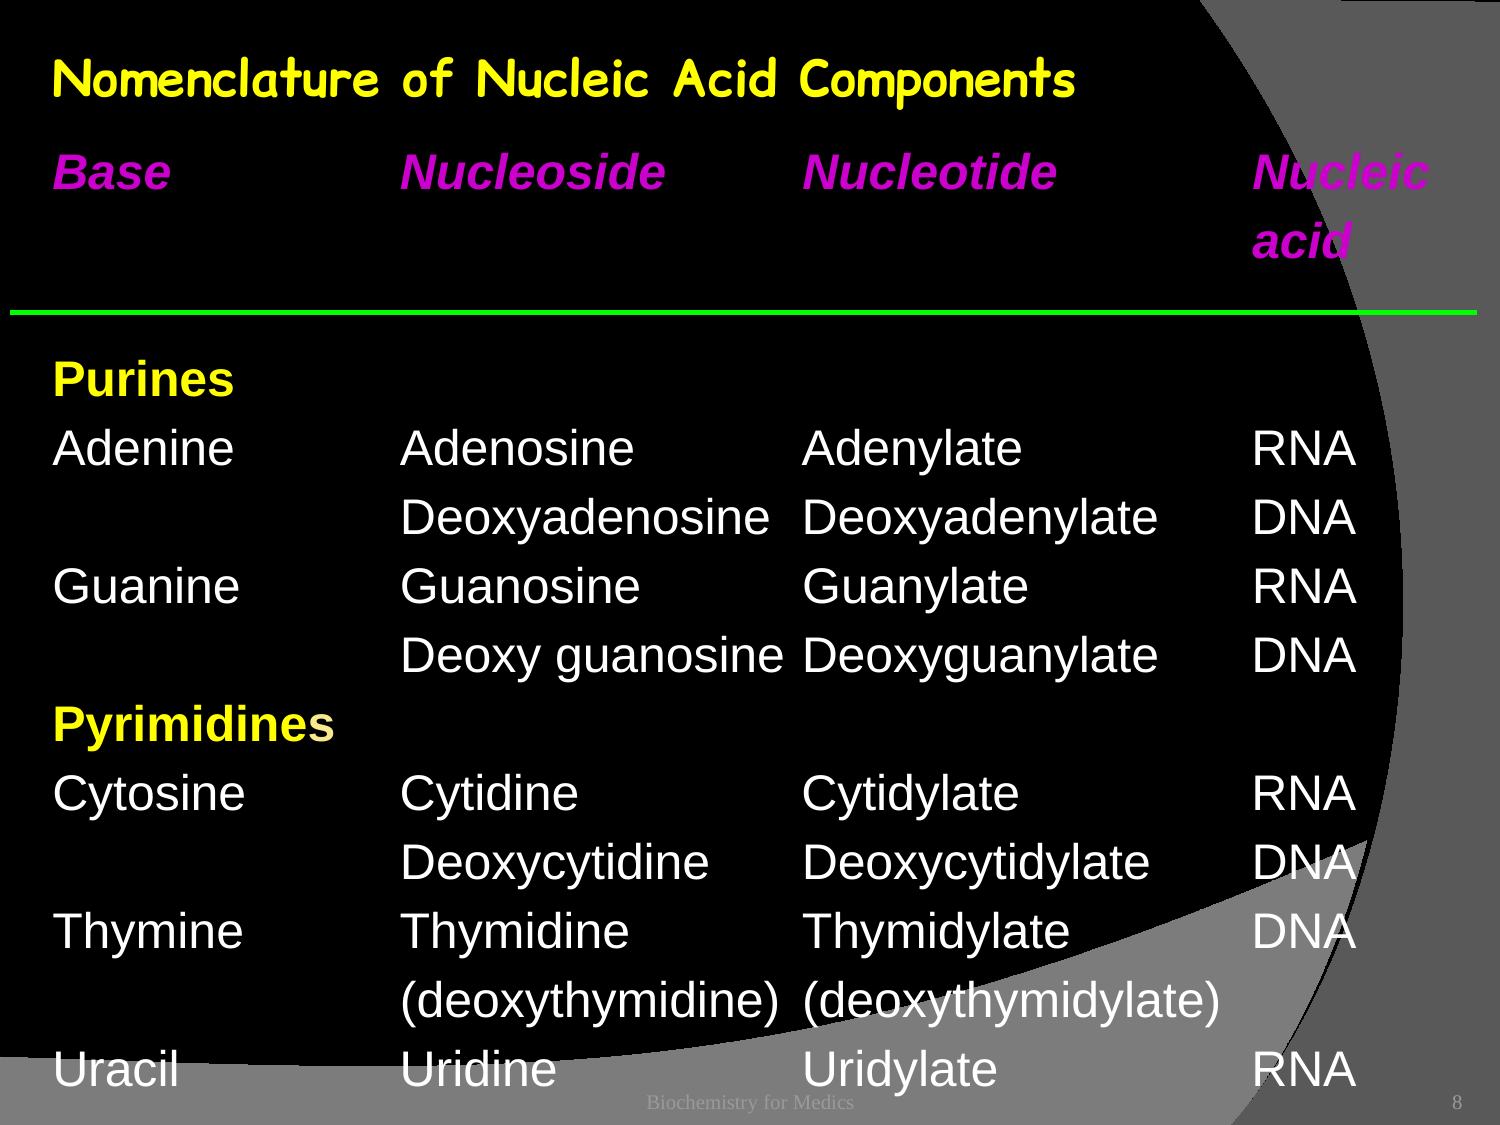

Nomenclature of Nucleic Acid Components

Base Nucleoside Nucleotide Nucleic

acid

Purines

Adenine Adenosine Adenylate RNA

Deoxyadenosine Deoxyadenylate DNA

Guanine Guanosine Guanylate RNA

Deoxy guanosine Deoxyguanylate DNA

Pyrimidines

Cytosine Cytidine Cytidylate RNA

Deoxycytidine Deoxycytidylate DNA

Thymine Thymidine Thymidylate DNA

(deoxythymidine) (deoxythymidylate)

Uracil Uridine Uridylate RNA

Biochemistry for Medics

8